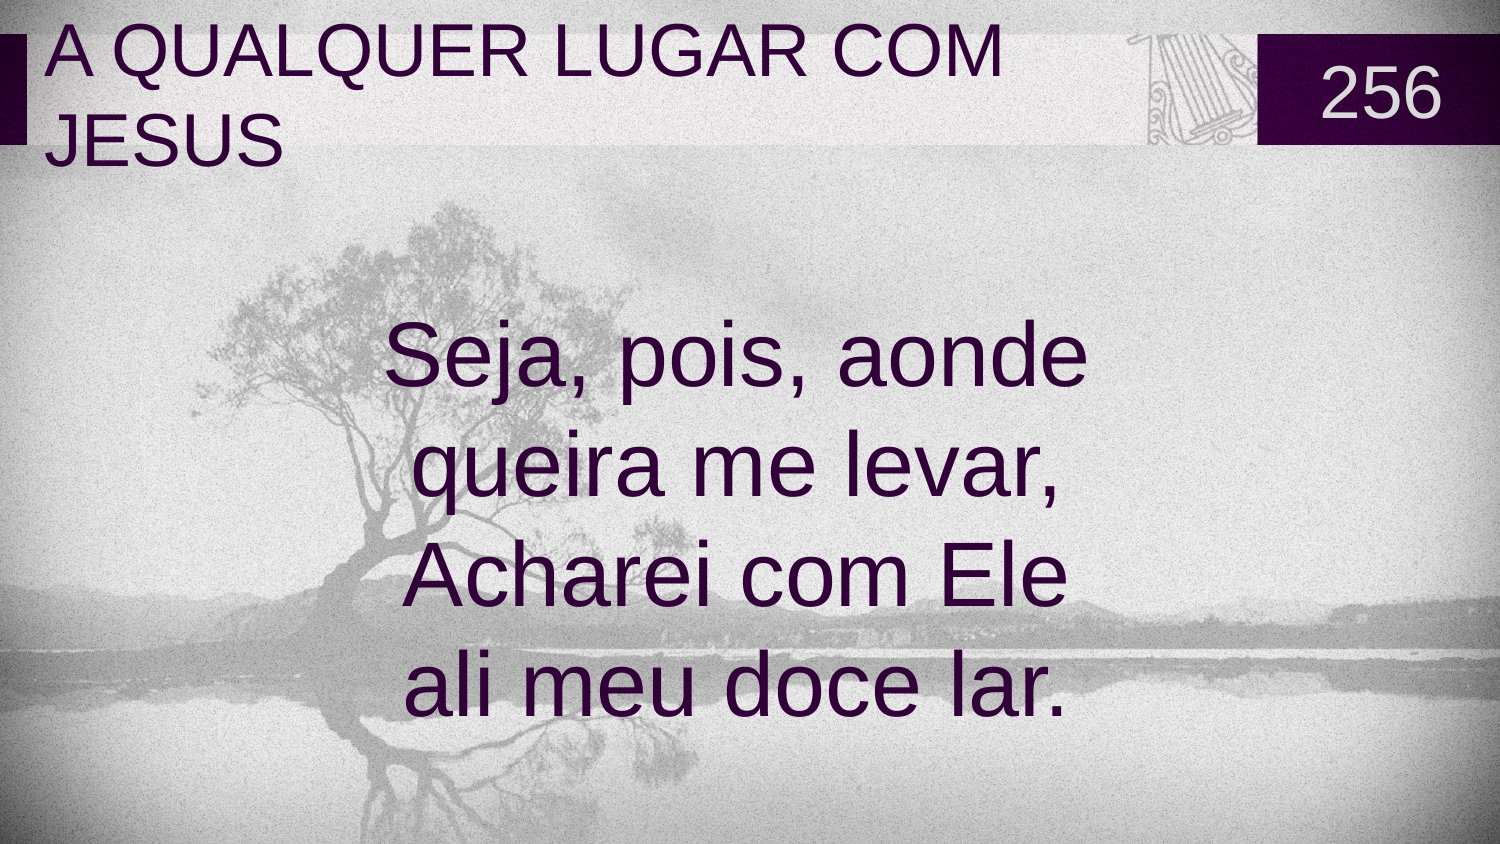

# A QUALQUER LUGAR COM JESUS
256
Seja, pois, aonde
queira me levar,
Acharei com Ele
ali meu doce lar.